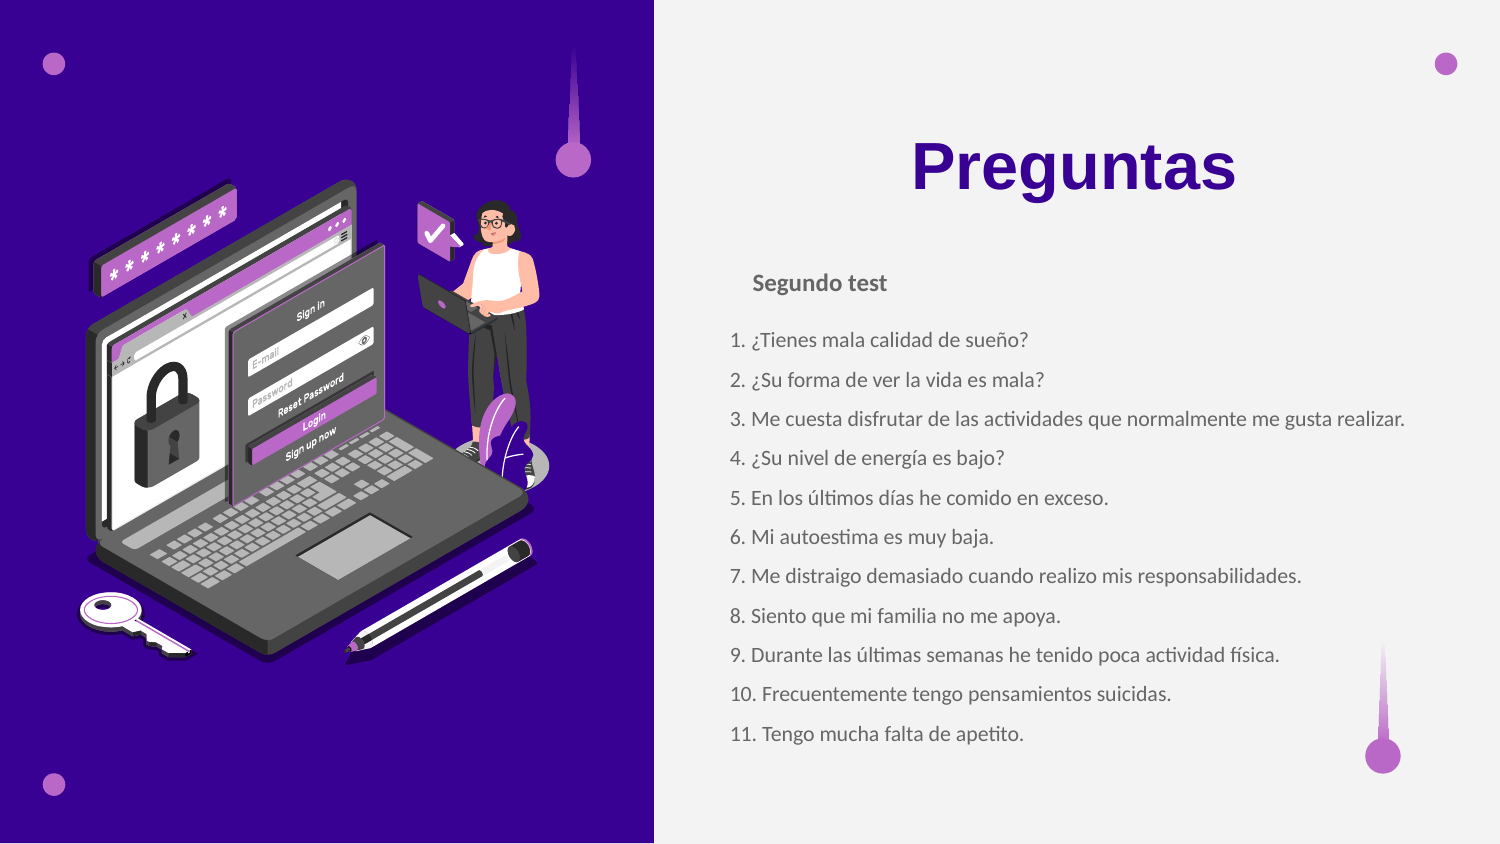

# Preguntas

Segundo test
1. ¿Tienes mala calidad de sueño?
2. ¿Su forma de ver la vida es mala?
3. Me cuesta disfrutar de las actividades que normalmente me gusta realizar.
4. ¿Su nivel de energía es bajo?
5. En los últimos días he comido en exceso.
6. Mi autoestima es muy baja.
7. Me distraigo demasiado cuando realizo mis responsabilidades.
8. Siento que mi familia no me apoya.
9. Durante las últimas semanas he tenido poca actividad física.
10. Frecuentemente tengo pensamientos suicidas.
11. Tengo mucha falta de apetito.